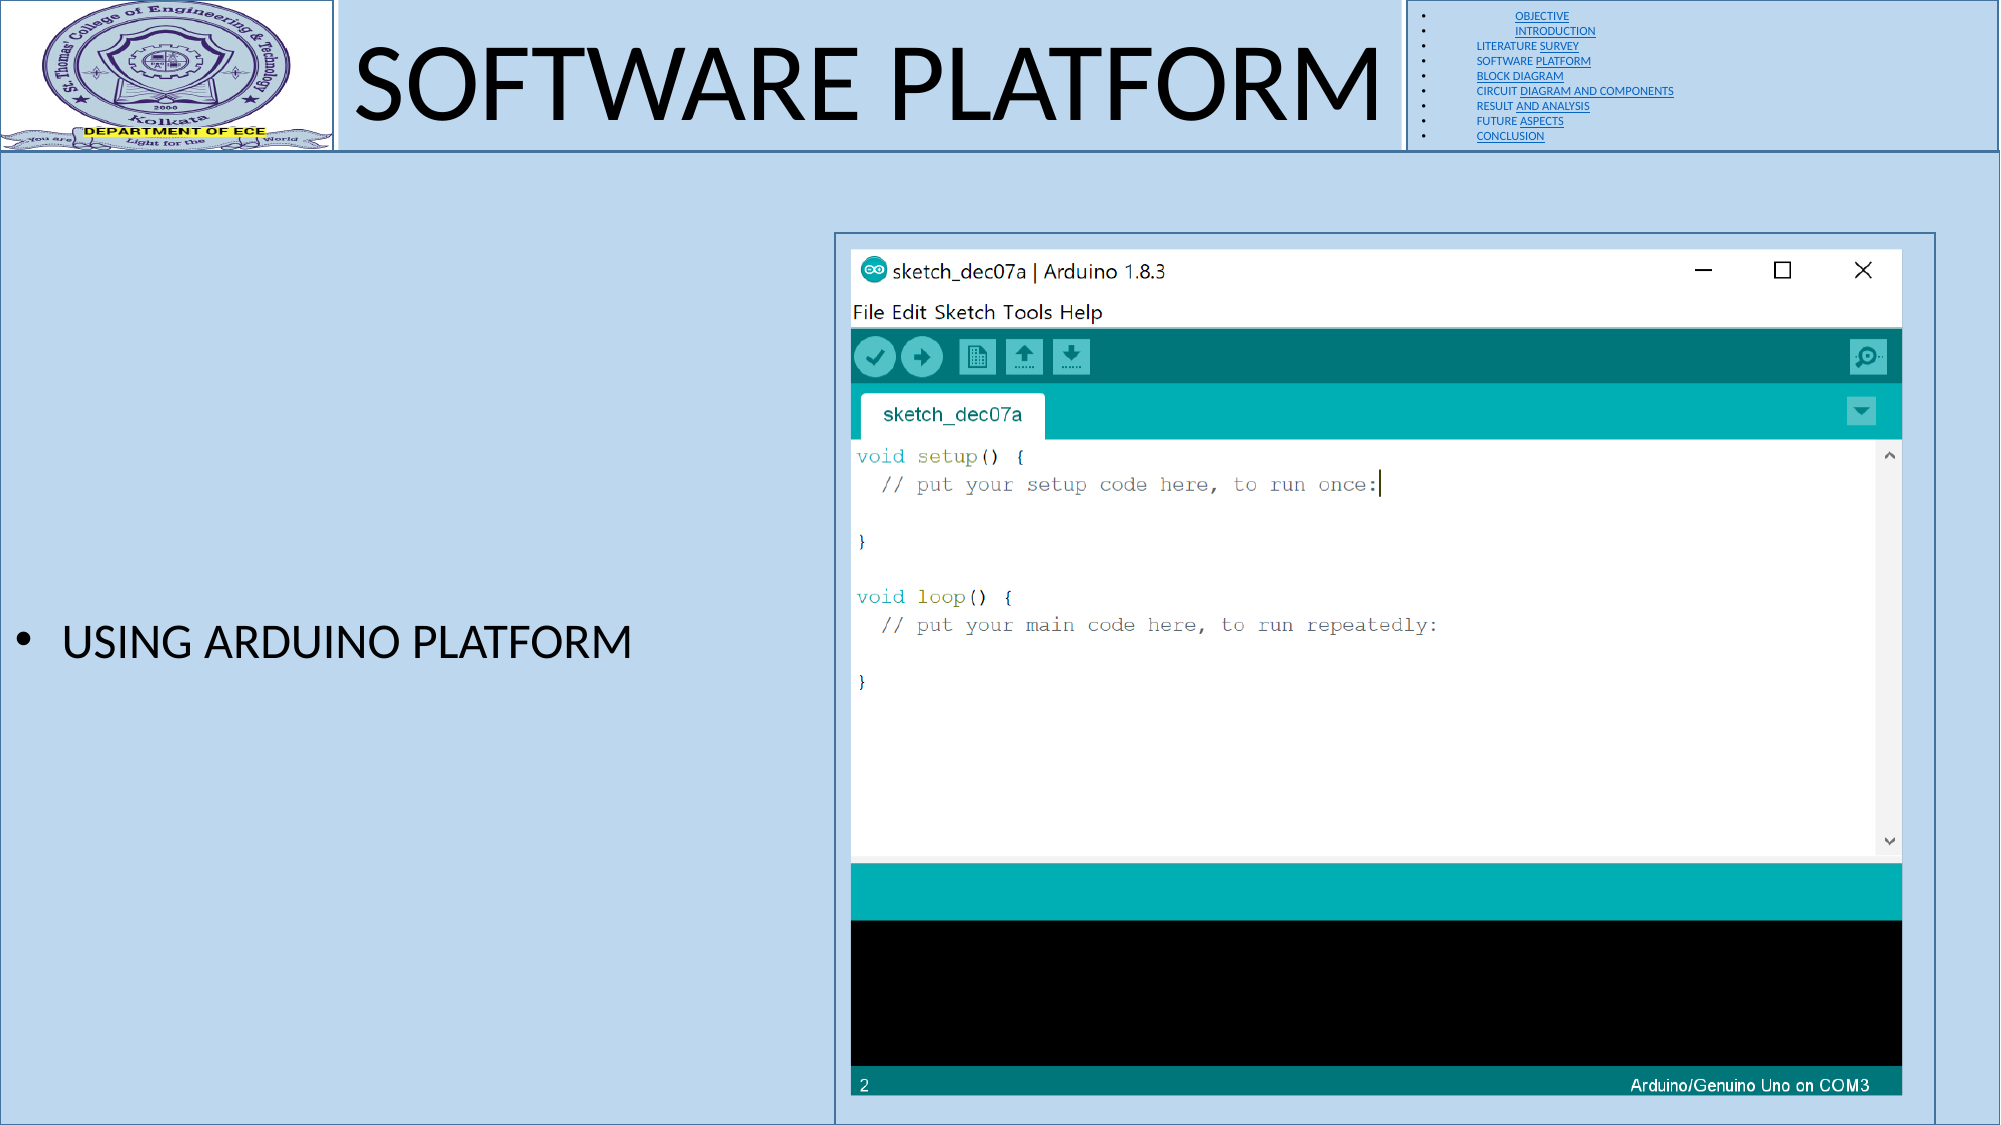

SOFTWARE PLATFORM
OBJECTIVE
INTRODUCTION
   LITERATURE SURVEY
   SOFTWARE PLATFORM
   BLOCK DIAGRAM
   CIRCUIT DIAGRAM AND COMPONENTS
   RESULT AND ANALYSIS
   FUTURE ASPECTS
   CONCLUSION
USING ARDUINO PLATFORM